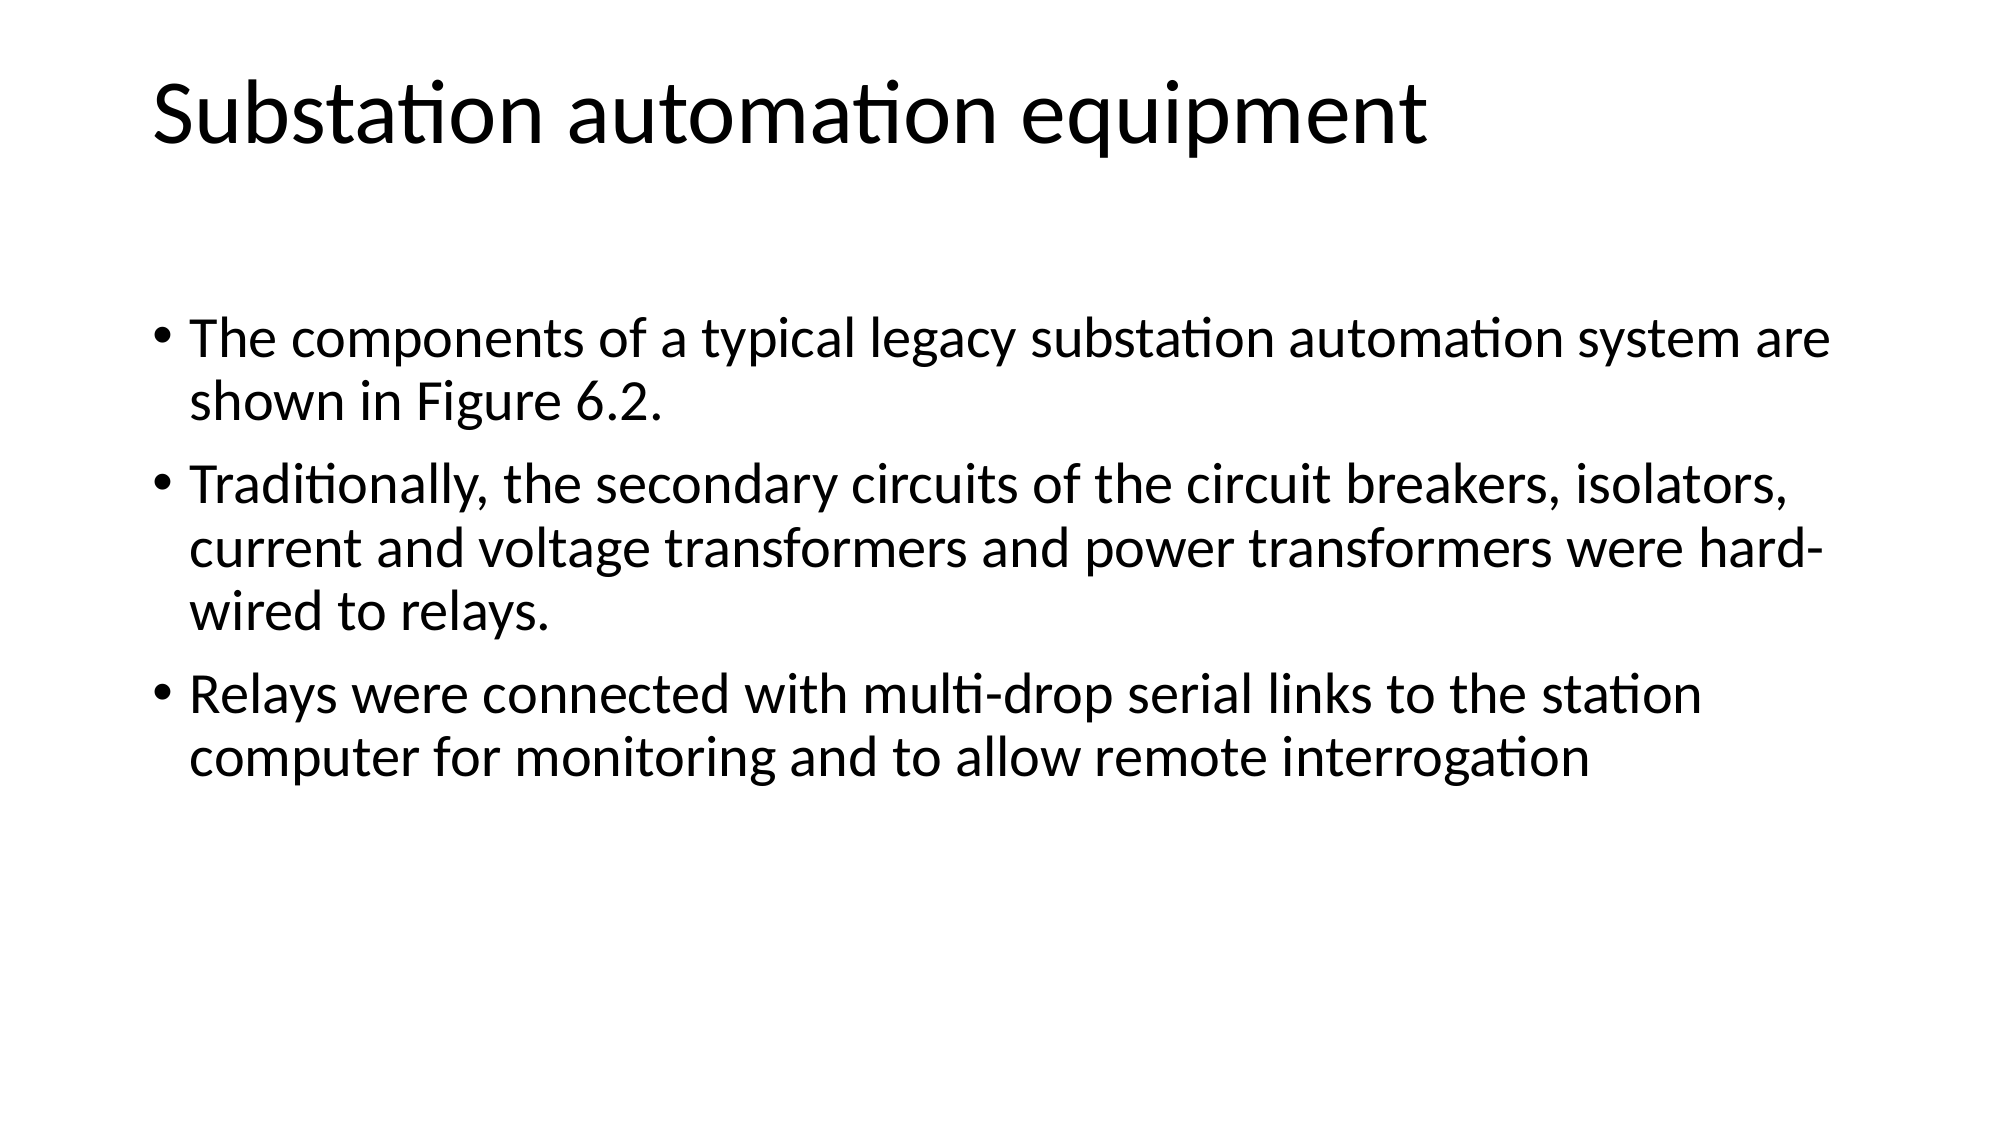

# Substation automation equipment
The components of a typical legacy substation automation system are shown in Figure 6.2.
Traditionally, the secondary circuits of the circuit breakers, isolators, current and voltage transformers and power transformers were hard-wired to relays.
Relays were connected with multi-drop serial links to the station computer for monitoring and to allow remote interrogation